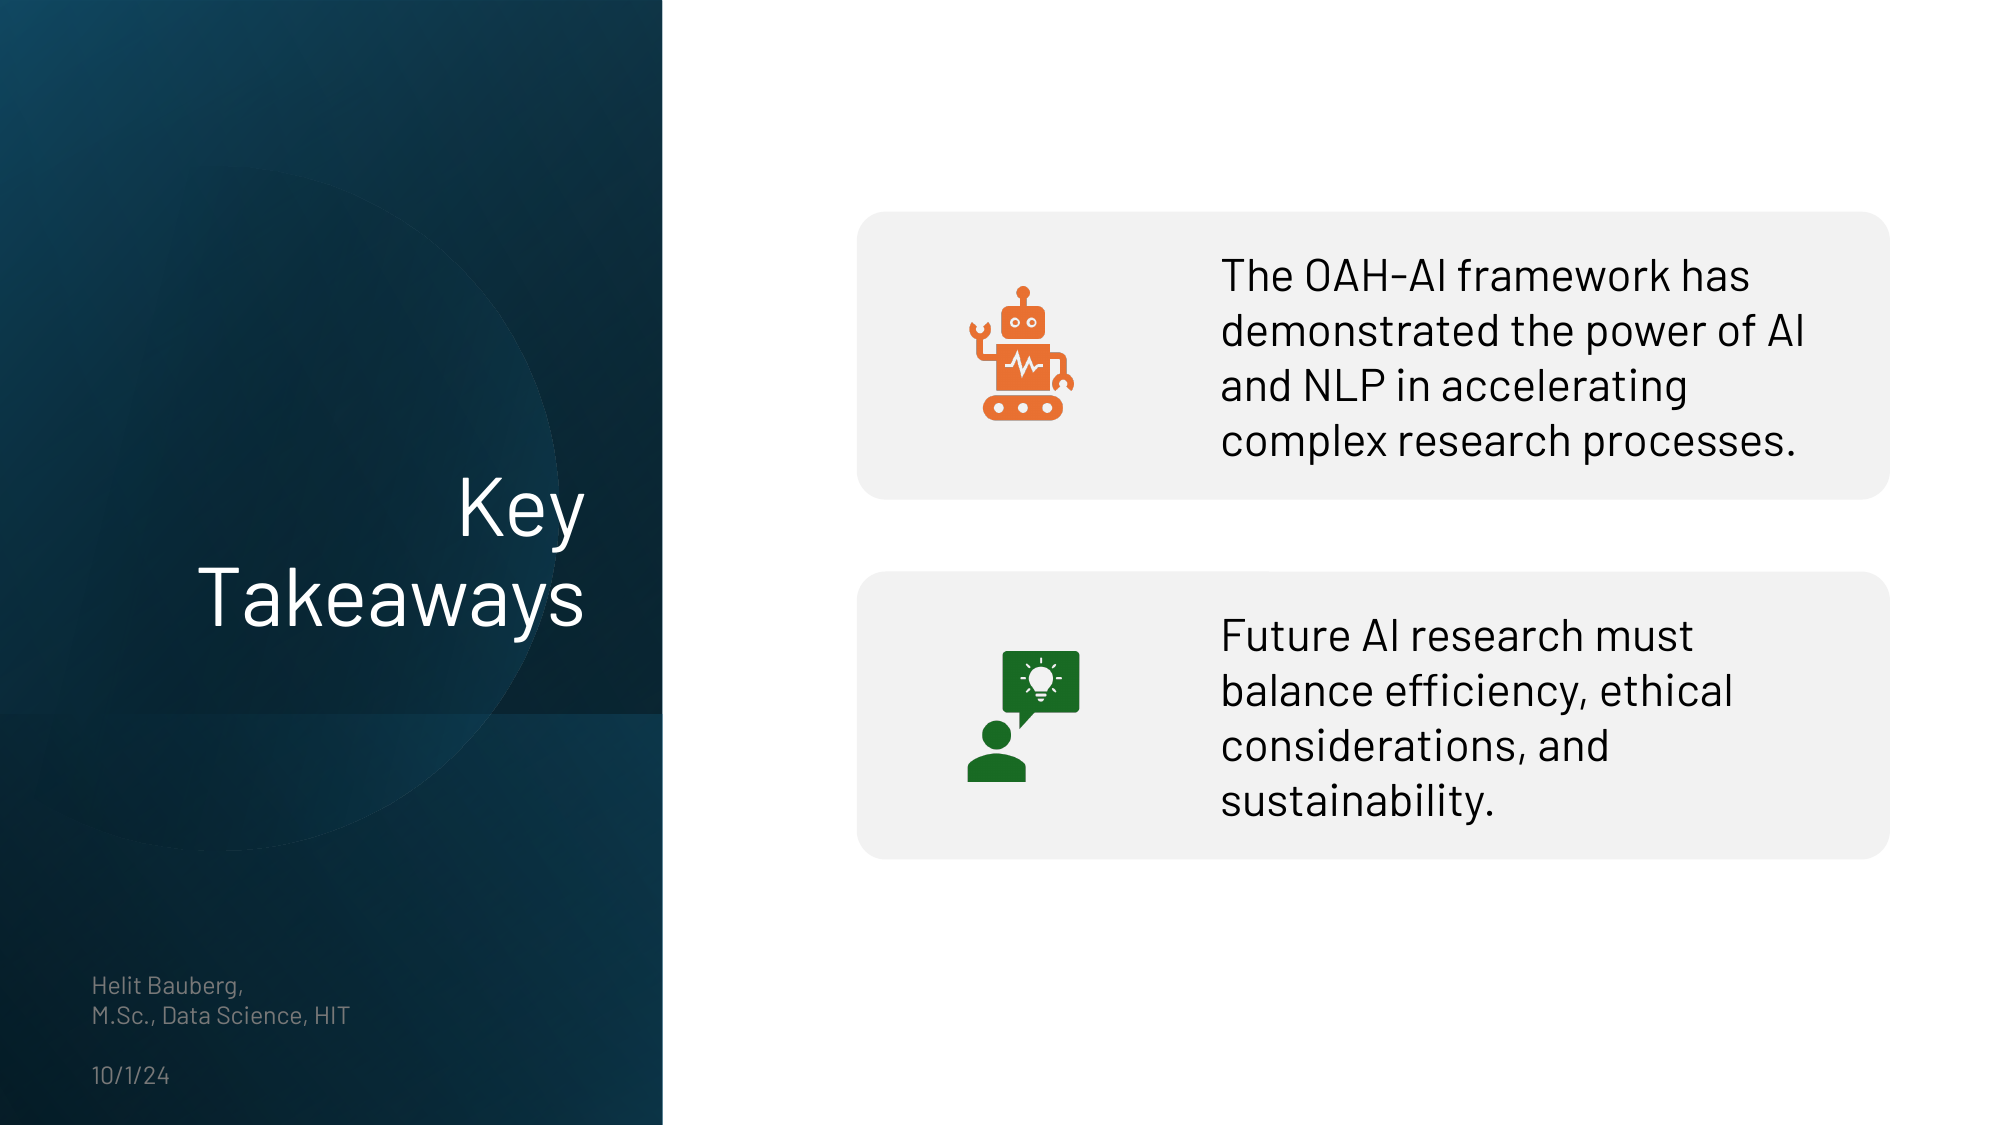

The OAH-AI framework has demonstrated the power of AI and NLP in accelerating complex research processes.
Future AI research must balance efficiency, ethical considerations, and sustainability.
# Key Takeaways

Helit Bauberg,
M.Sc., Data Science, HIT

10/1/24
37